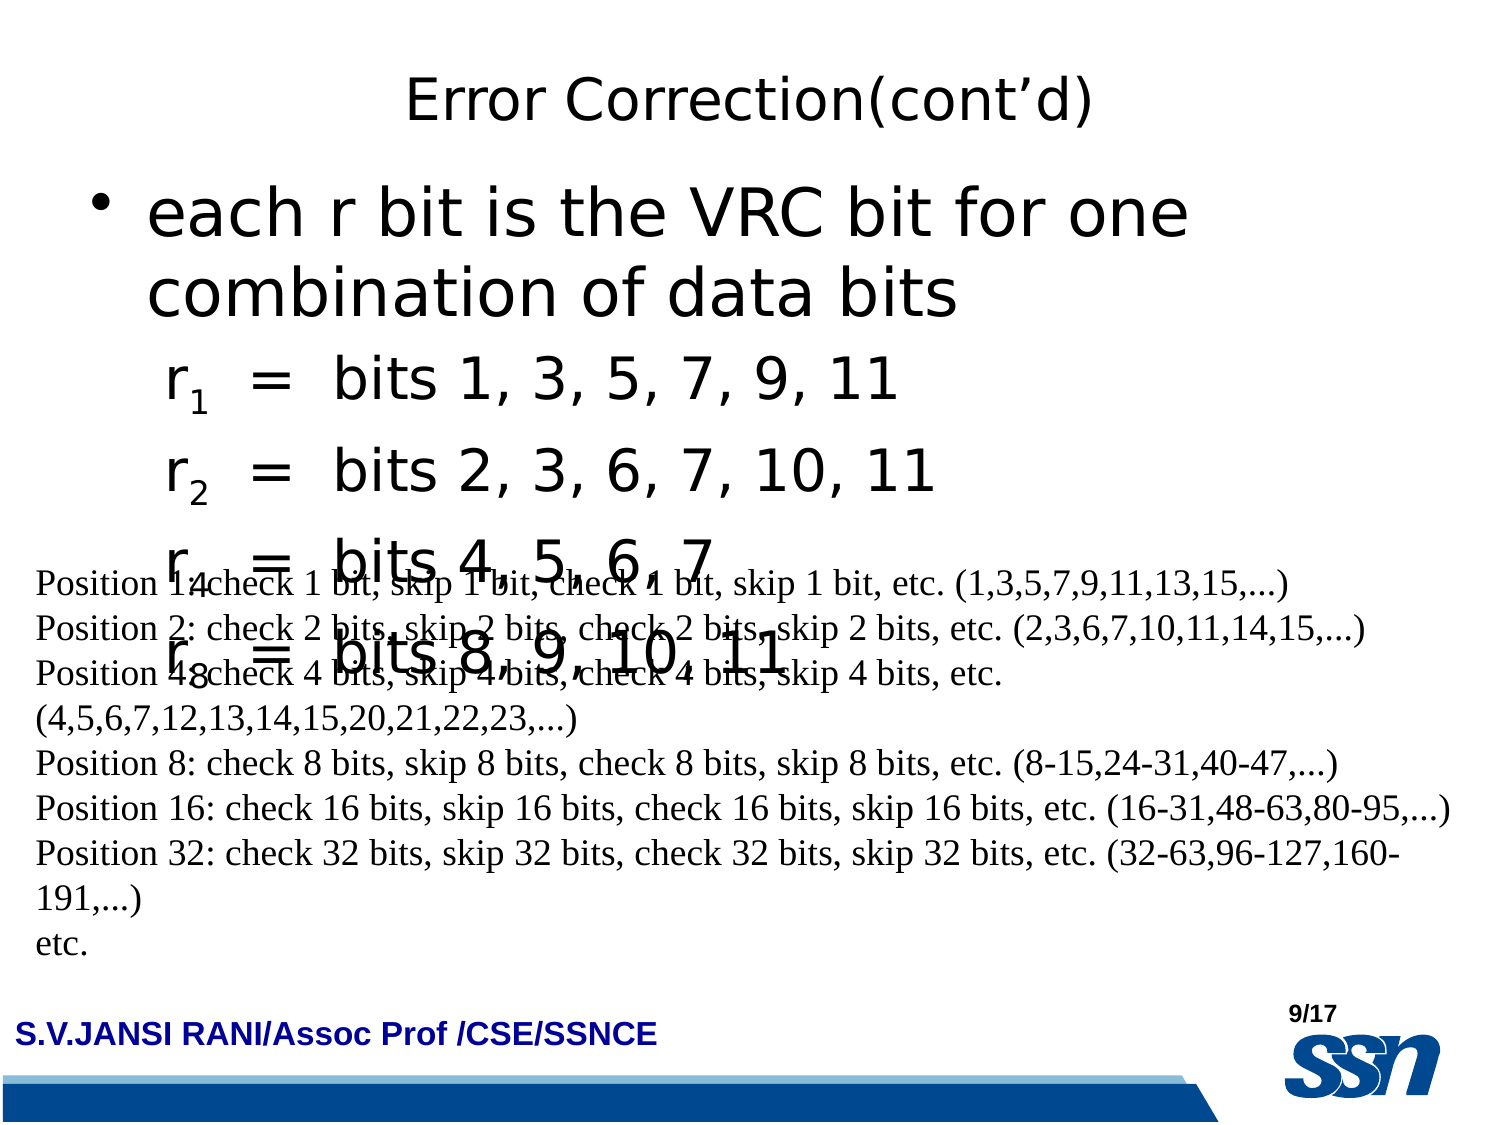

# Error Correction(cont’d)
each r bit is the VRC bit for one combination of data bits
r1  =  bits 1, 3, 5, 7, 9, 11
r2  =  bits 2, 3, 6, 7, 10, 11
r4  =  bits 4, 5, 6, 7
r8  =  bits 8, 9, 10, 11
Position 1: check 1 bit, skip 1 bit, check 1 bit, skip 1 bit, etc. (1,3,5,7,9,11,13,15,...)
Position 2: check 2 bits, skip 2 bits, check 2 bits, skip 2 bits, etc. (2,3,6,7,10,11,14,15,...)
Position 4: check 4 bits, skip 4 bits, check 4 bits, skip 4 bits, etc. (4,5,6,7,12,13,14,15,20,21,22,23,...)
Position 8: check 8 bits, skip 8 bits, check 8 bits, skip 8 bits, etc. (8-15,24-31,40-47,...)
Position 16: check 16 bits, skip 16 bits, check 16 bits, skip 16 bits, etc. (16-31,48-63,80-95,...)
Position 32: check 32 bits, skip 32 bits, check 32 bits, skip 32 bits, etc. (32-63,96-127,160-191,...)
etc.